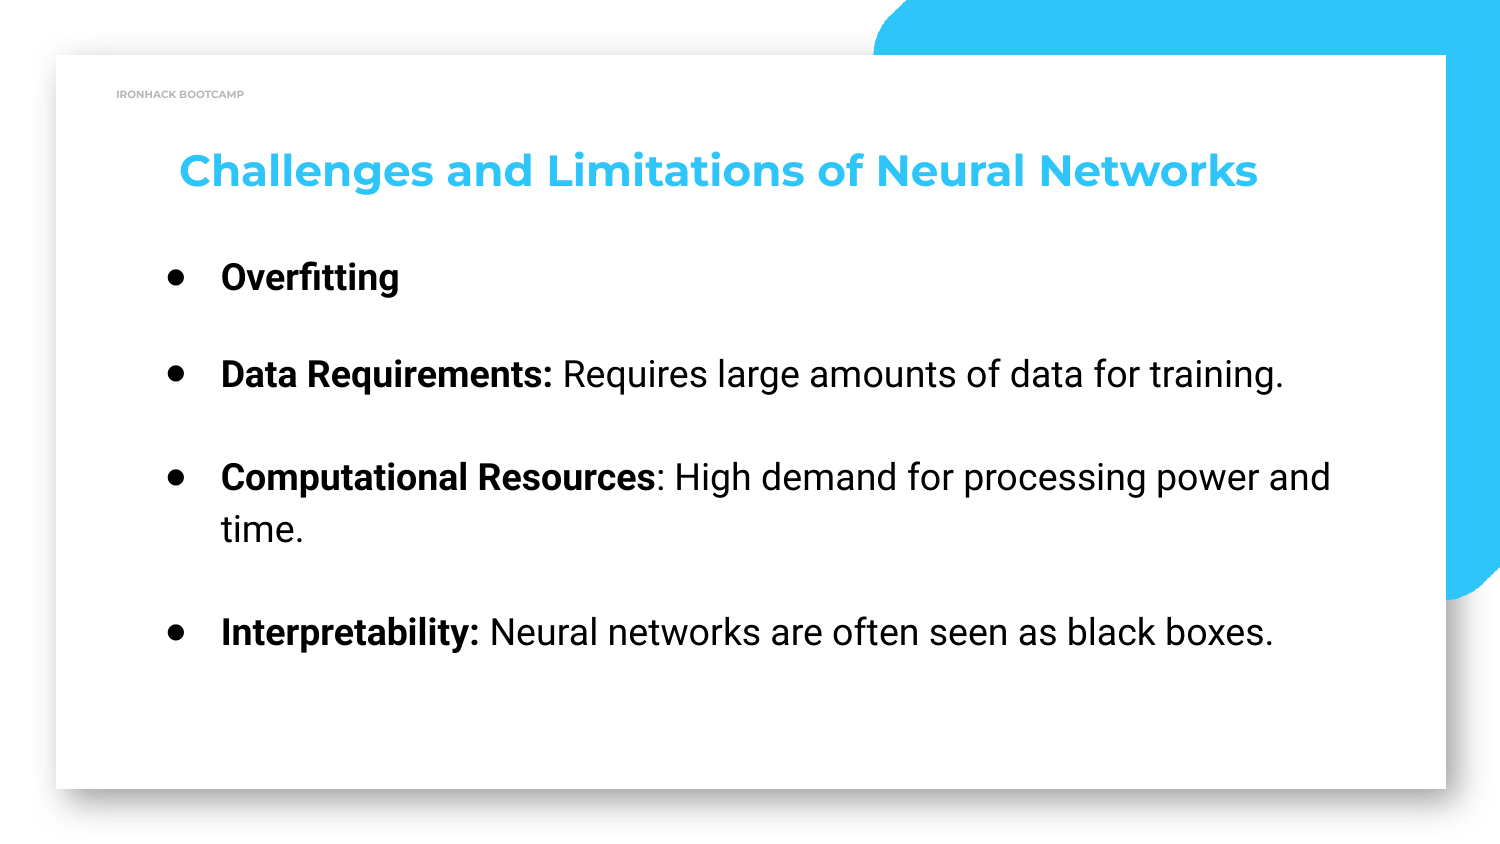

IRONHACK BOOTCAMP
Challenges and Limitations of Neural Networks
Overfitting
Data Requirements: Requires large amounts of data for training.
Computational Resources: High demand for processing power and time.
Interpretability: Neural networks are often seen as black boxes.